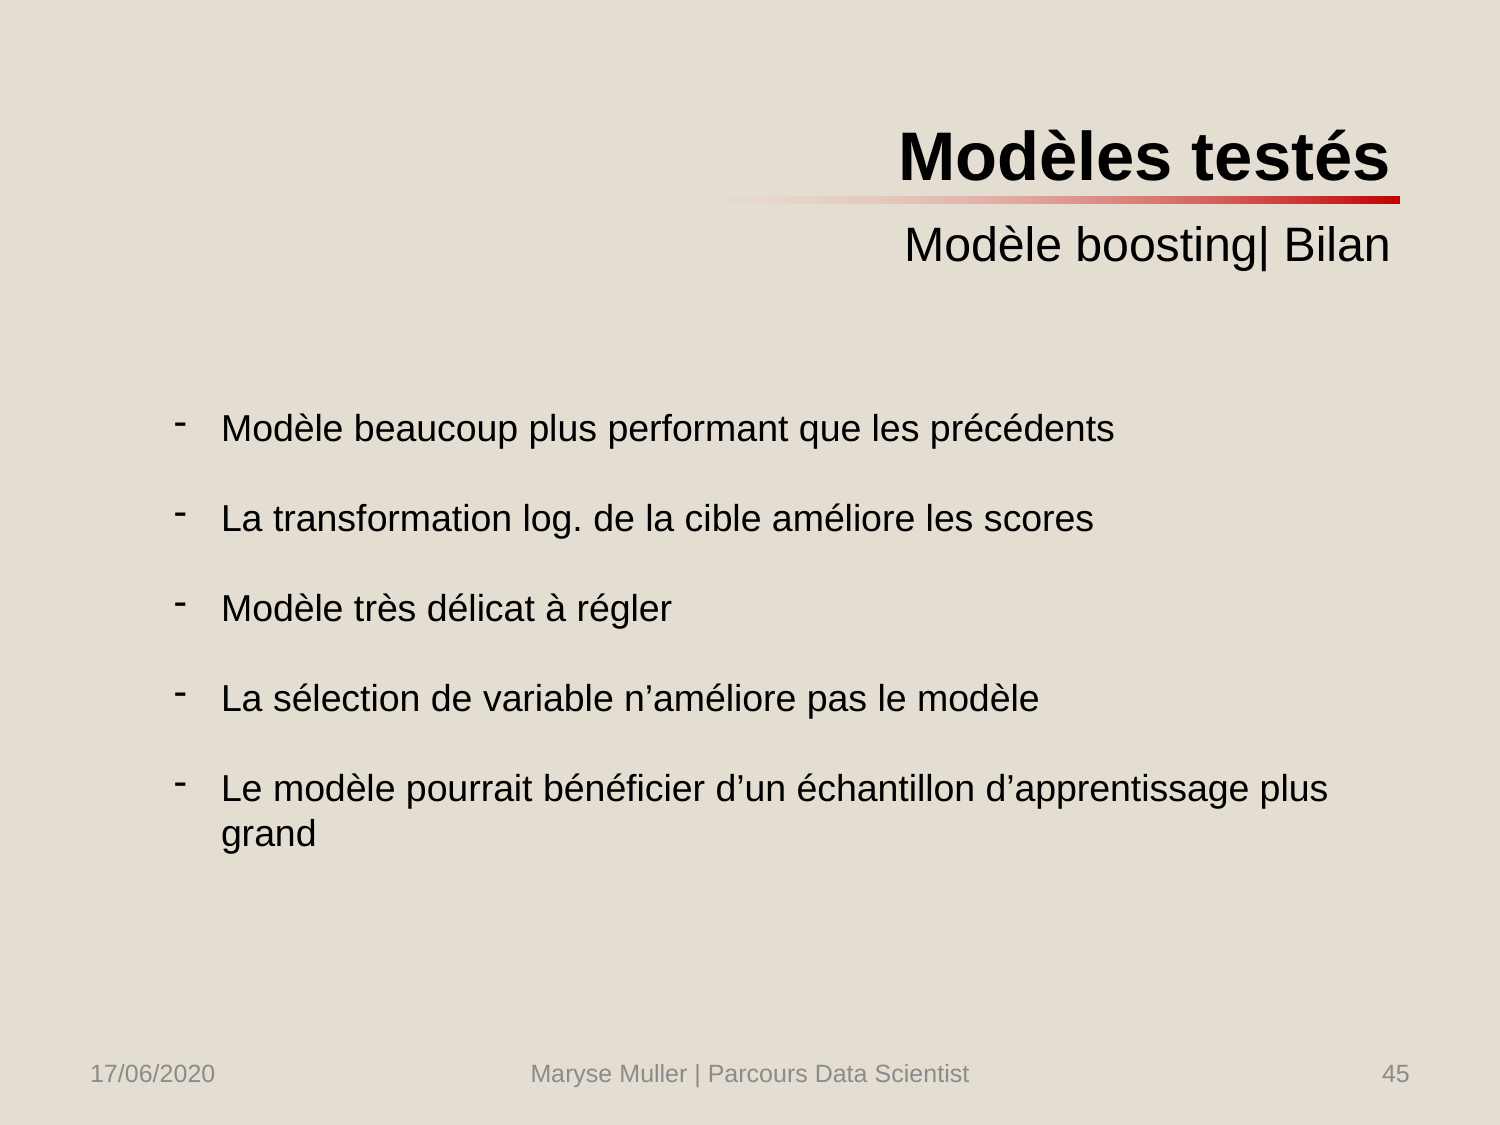

# Modèles testés Modèle boosting| Bilan

Modèle beaucoup plus performant que les précédents

La transformation log. de la cible améliore les scores

Modèle très délicat à régler

La sélection de variable n’améliore pas le modèle

Le modèle pourrait bénéficier d’un échantillon d’apprentissage plus grand

17/06/2020
Maryse Muller | Parcours Data Scientist
45